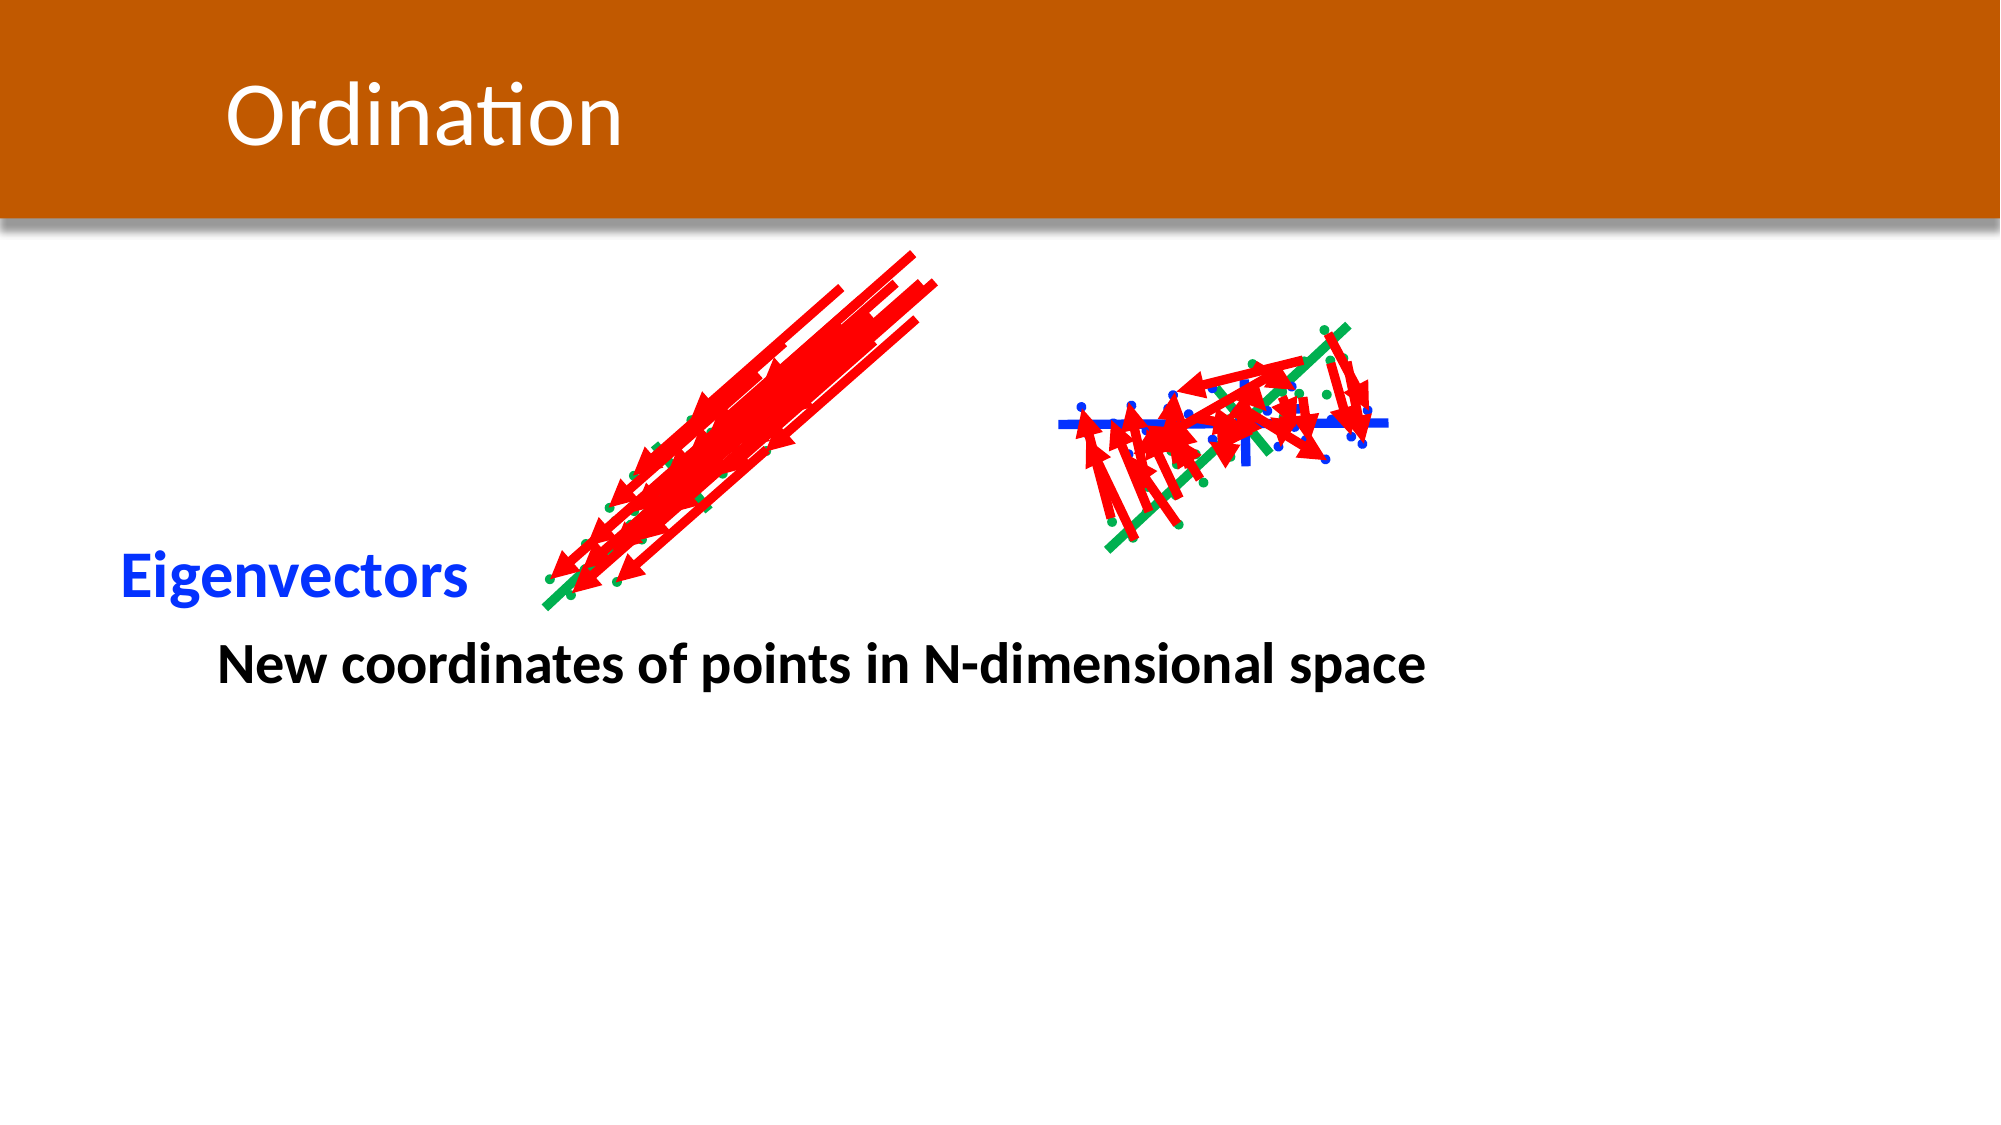

Ordination

Eigenvectors
New coordinates of points in N-dimensional space